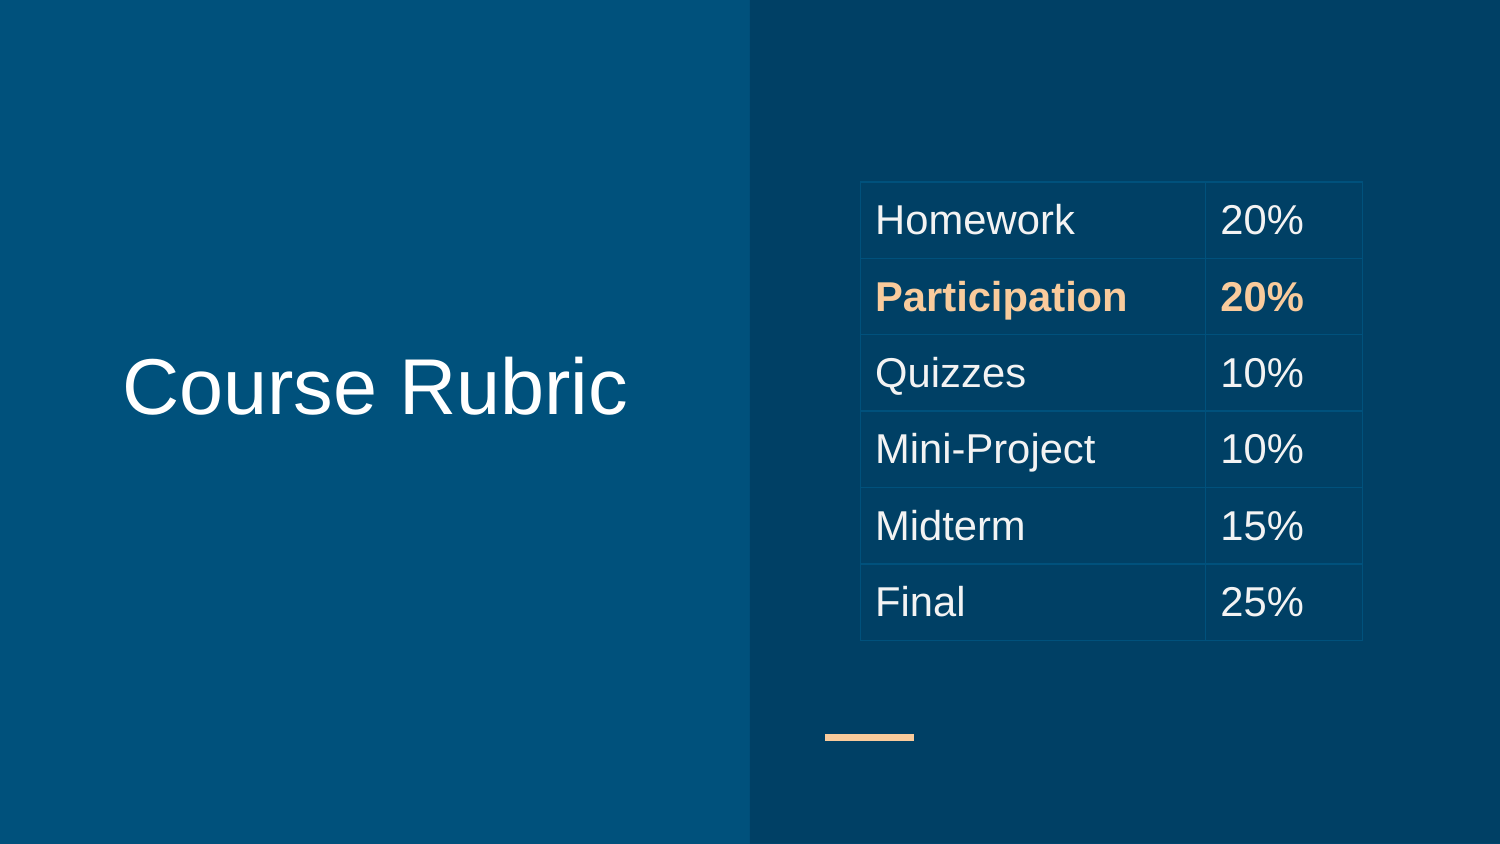

| Homework | 20% |
| --- | --- |
| Participation | 20% |
| Quizzes | 10% |
| Mini-Project | 10% |
| Midterm | 15% |
| Final | 25% |
# Course Rubric